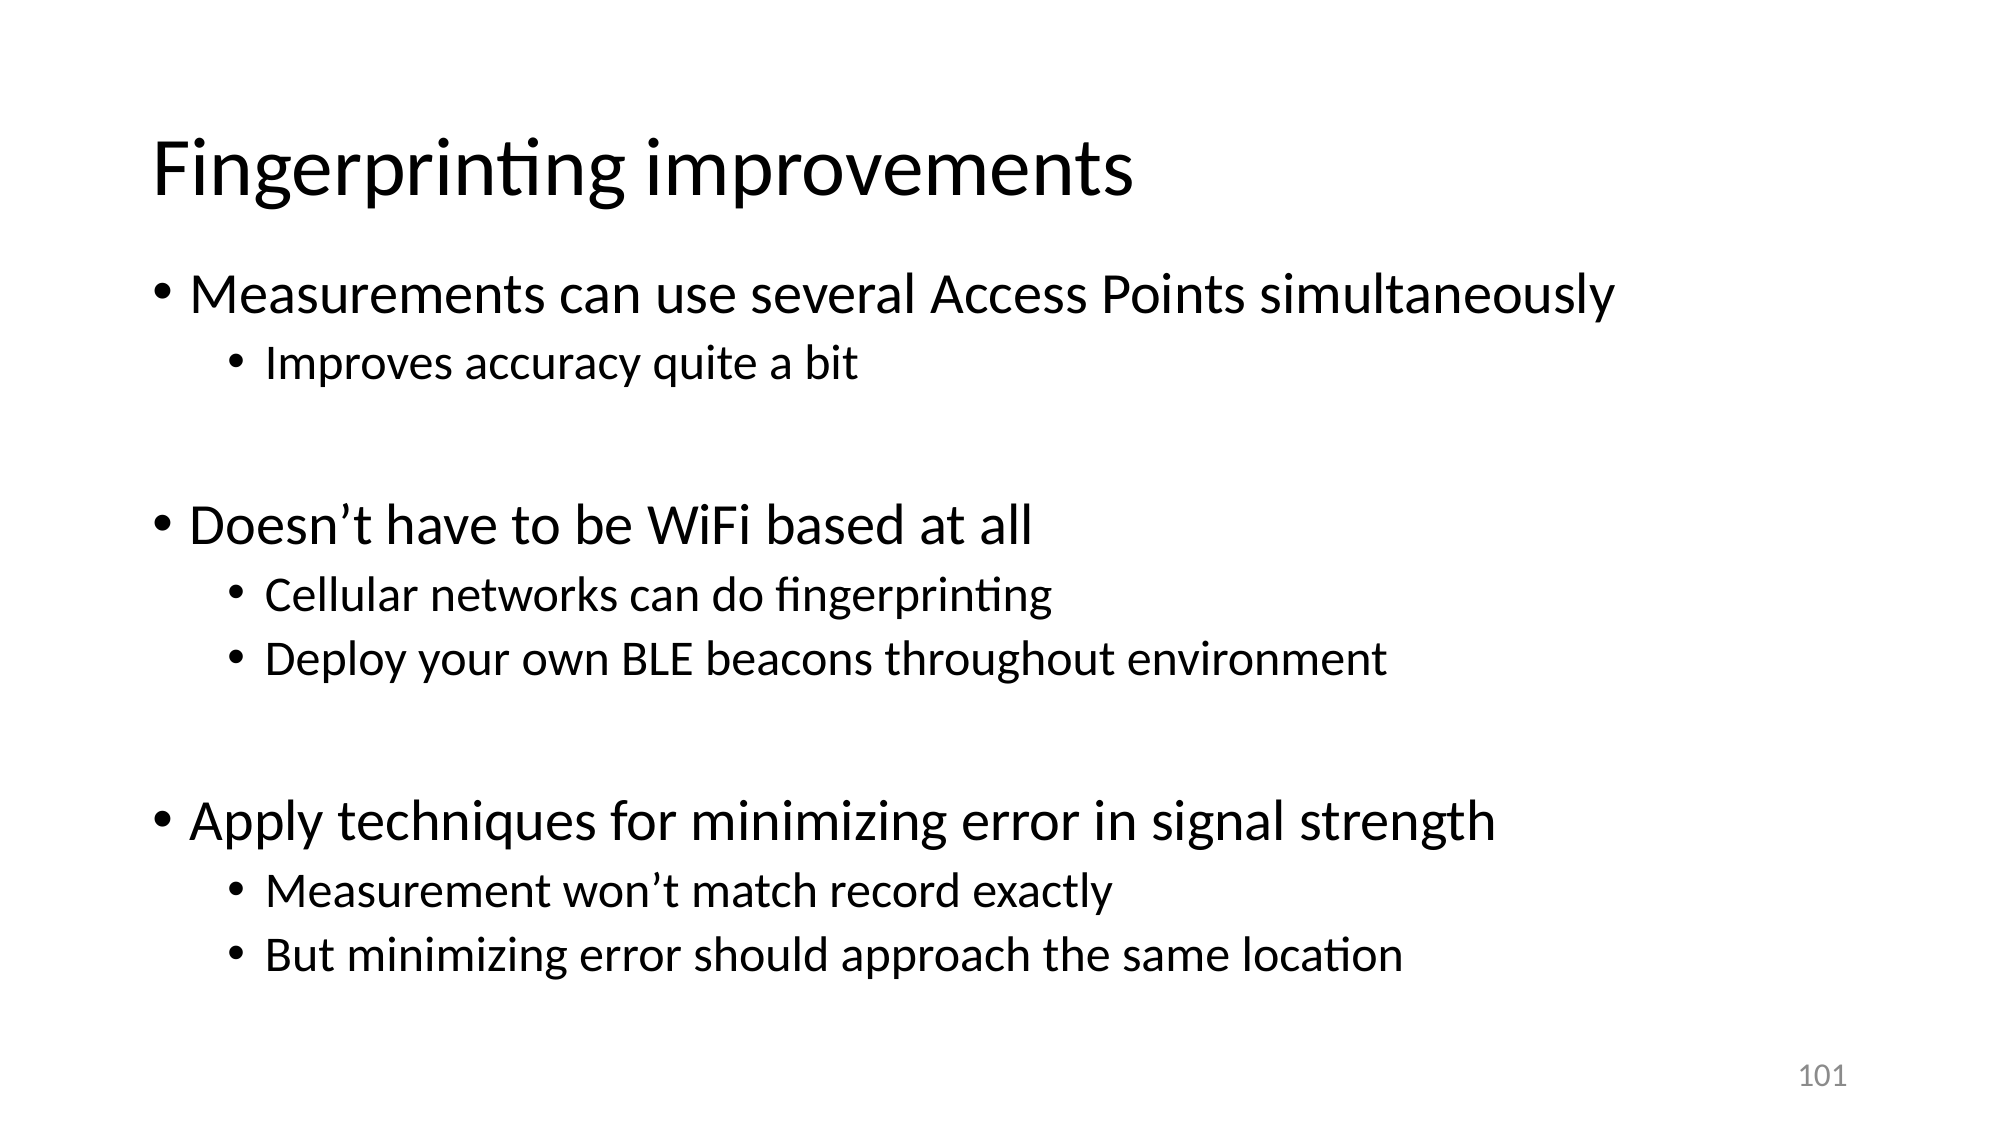

# Fingerprinting improvements
Measurements can use several Access Points simultaneously
Improves accuracy quite a bit

Doesn’t have to be WiFi based at all
Cellular networks can do fingerprinting
Deploy your own BLE beacons throughout environment

Apply techniques for minimizing error in signal strength
Measurement won’t match record exactly
But minimizing error should approach the same location
101